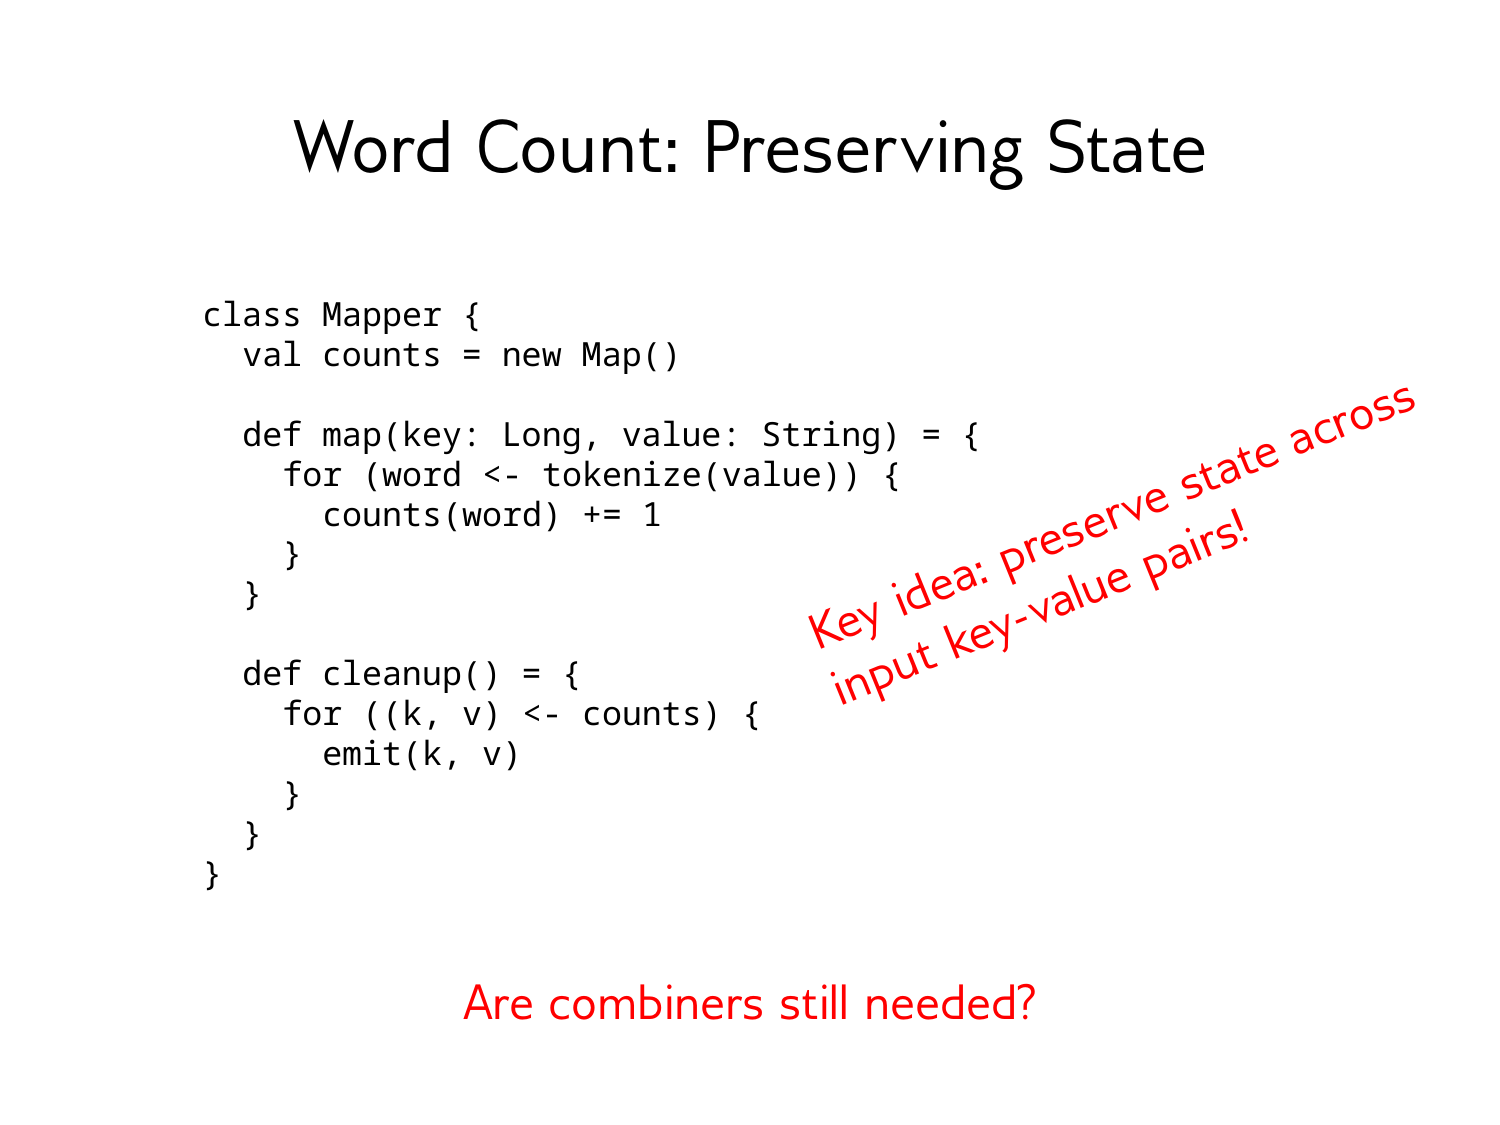

Word Count: Preserving State
class Mapper {
  val counts = new Map()

  def map(key: Long, value: String) = {
    for (word <- tokenize(value)) {
      counts(word) += 1
    }
  }

  def cleanup() = {
    for ((k, v) <- counts) {
      emit(k, v)
    }
  }
}
Key idea: preserve state across
input key-value pairs!
Are combiners still needed?